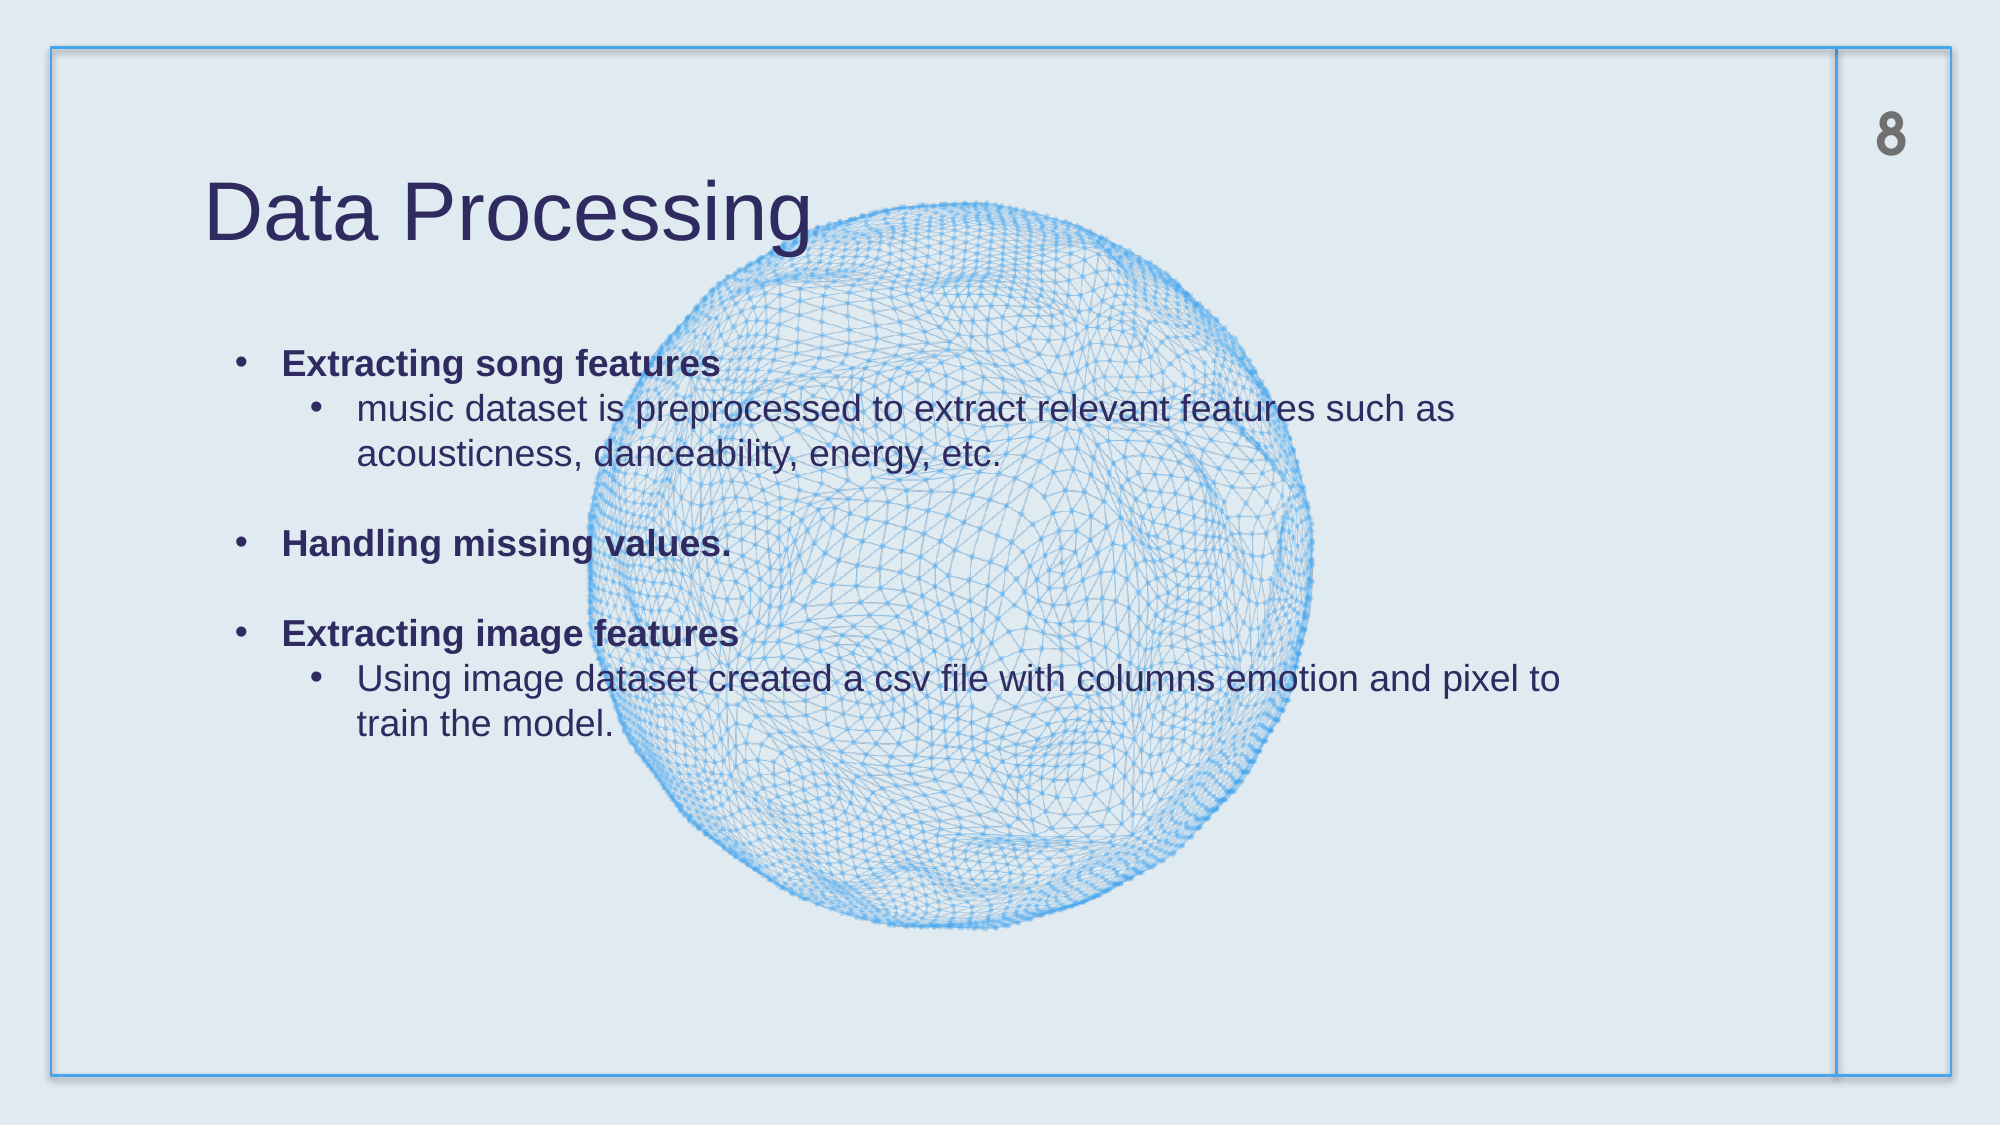

8
Data Processing
Extracting song features
music dataset is preprocessed to extract relevant features such as acousticness, danceability, energy, etc.

Handling missing values.

Extracting image features
Using image dataset created a csv file with columns emotion and pixel to train the model.